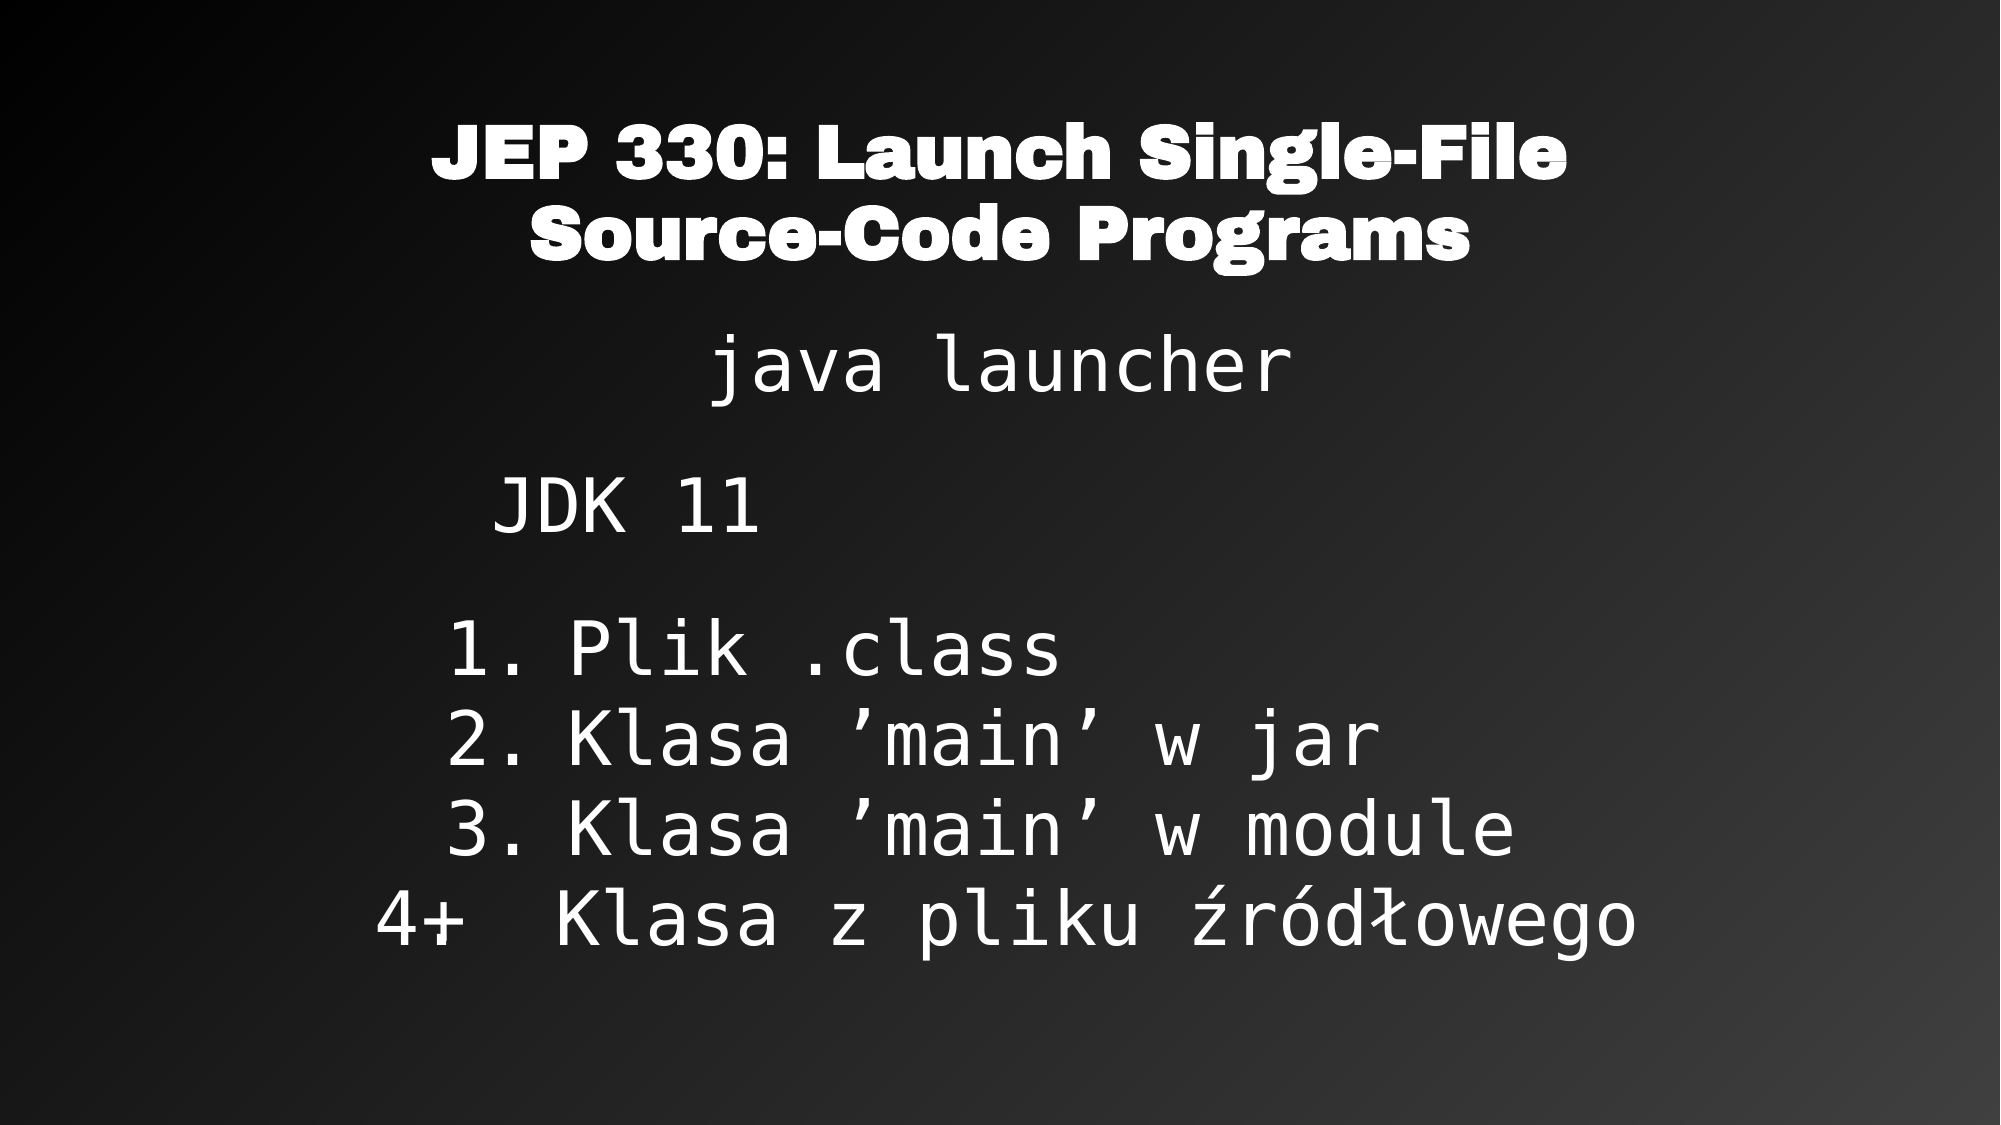

JEP 330: Launch Single-File Source-Code Programs
java launcher
JDK 11
Plik .class
Klasa ’main’ w jar
Klasa ’main’ w module
+
4.  Klasa z pliku źródłowego